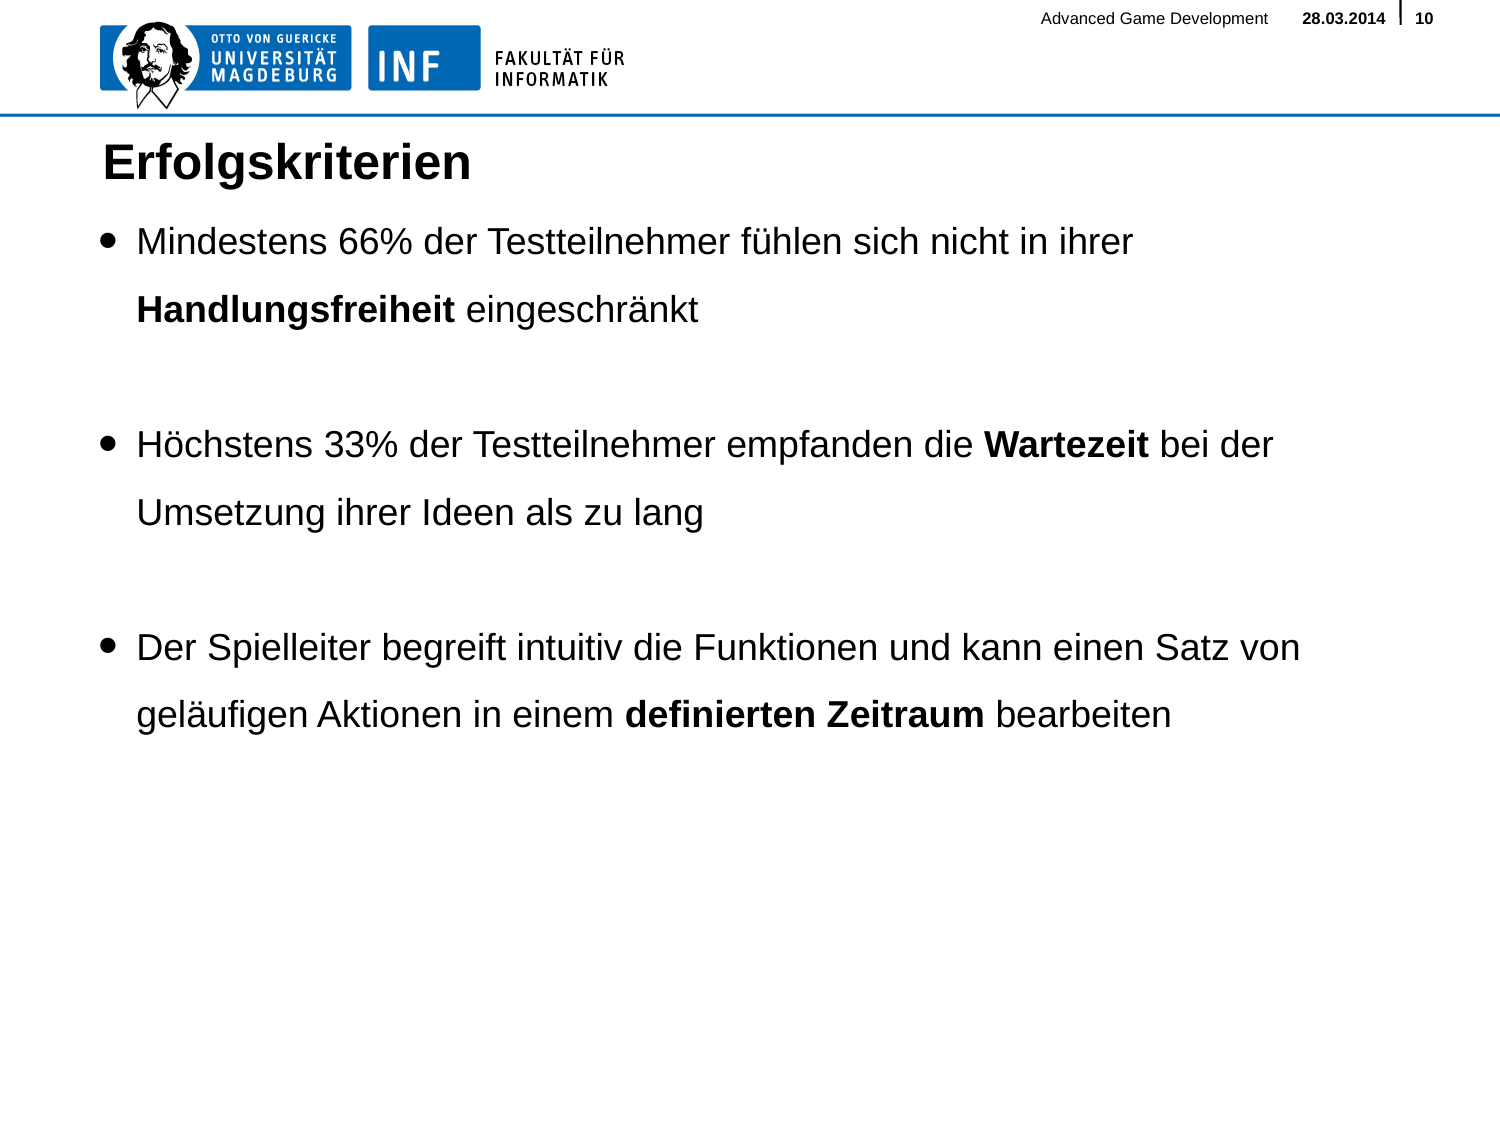

# Erfolgskriterien
Mindestens 66% der Testteilnehmer fühlen sich nicht in ihrer Handlungsfreiheit eingeschränkt

Höchstens 33% der Testteilnehmer empfanden die Wartezeit bei der Umsetzung ihrer Ideen als zu lang

Der Spielleiter begreift intuitiv die Funktionen und kann einen Satz von geläufigen Aktionen in einem definierten Zeitraum bearbeiten